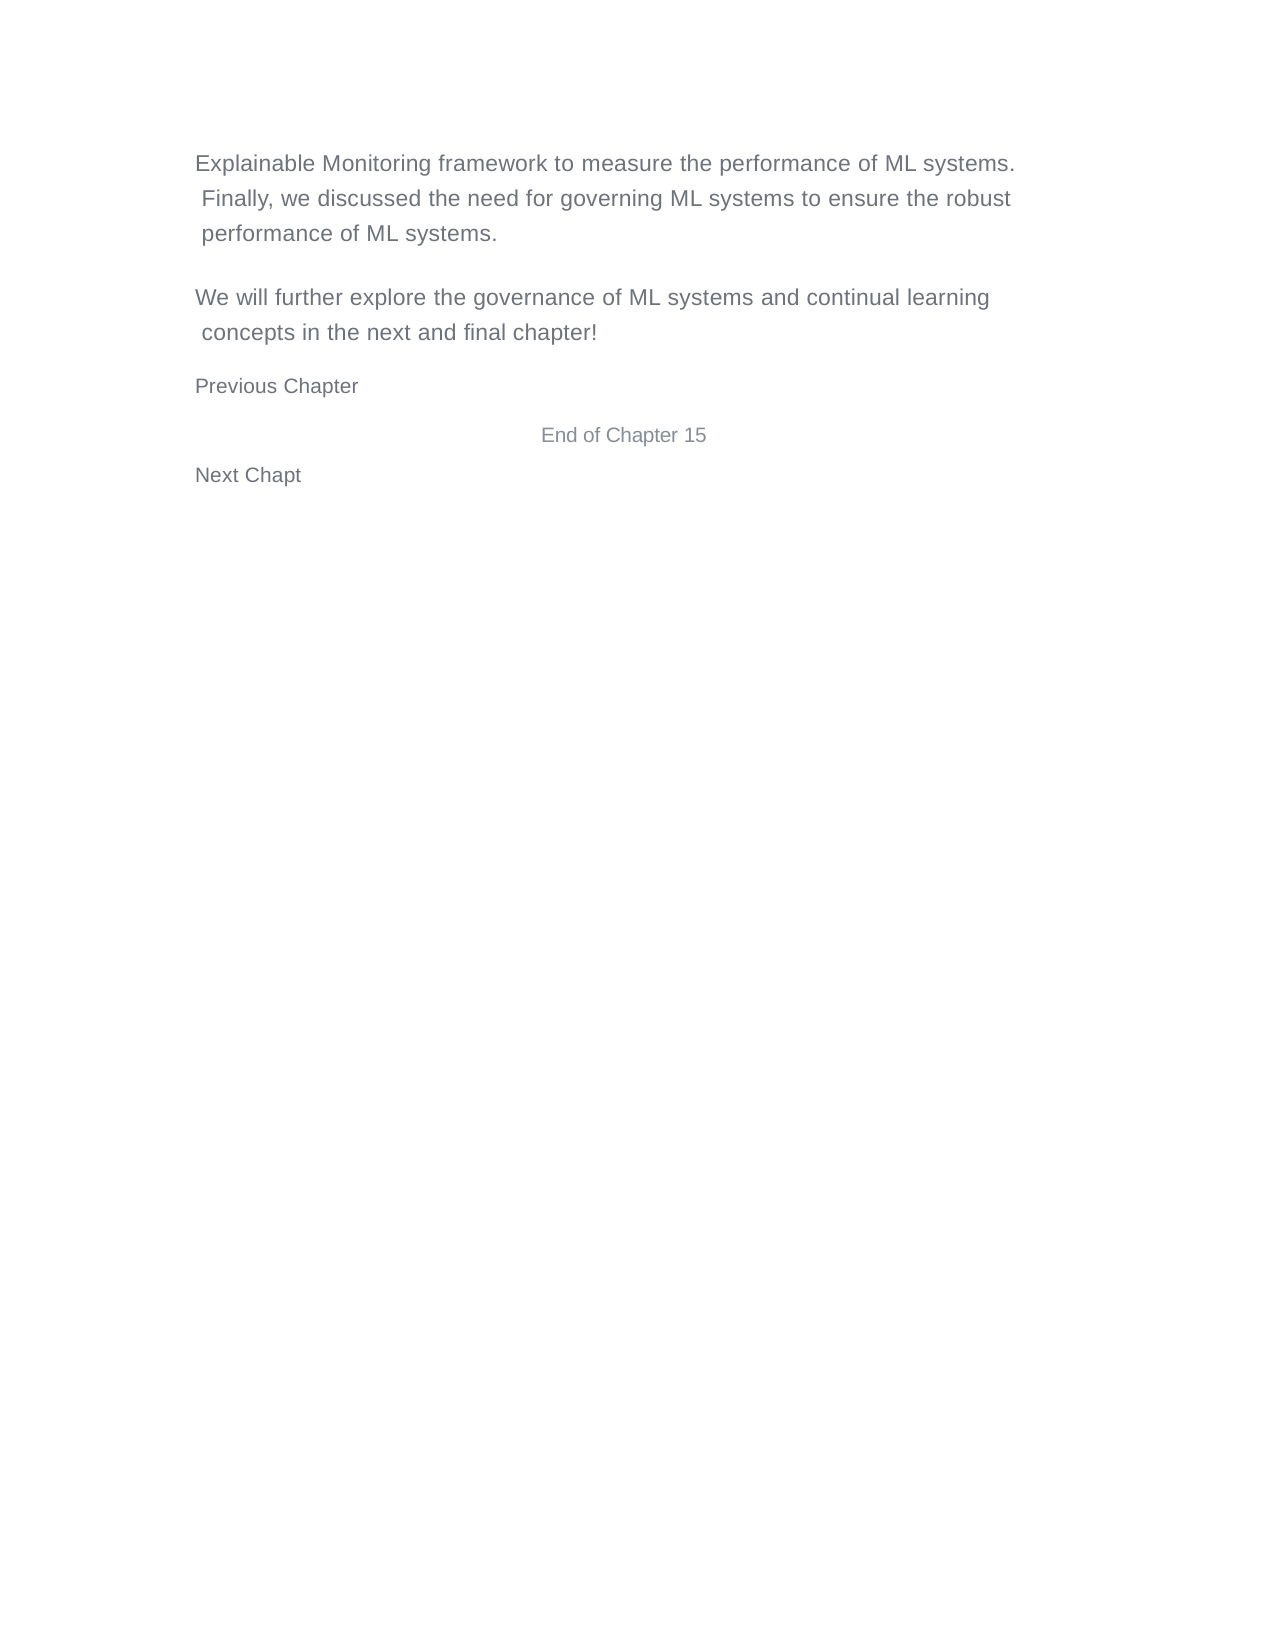

Explainable Monitoring framework to measure the performance of ML systems.  Finally, we discussed the need for governing ML systems to ensure the robust  performance of ML systems.

We will further explore the governance of ML systems and continual learning  concepts in the next and final chapter!

Previous Chapter

End of Chapter 15
Next Chapt